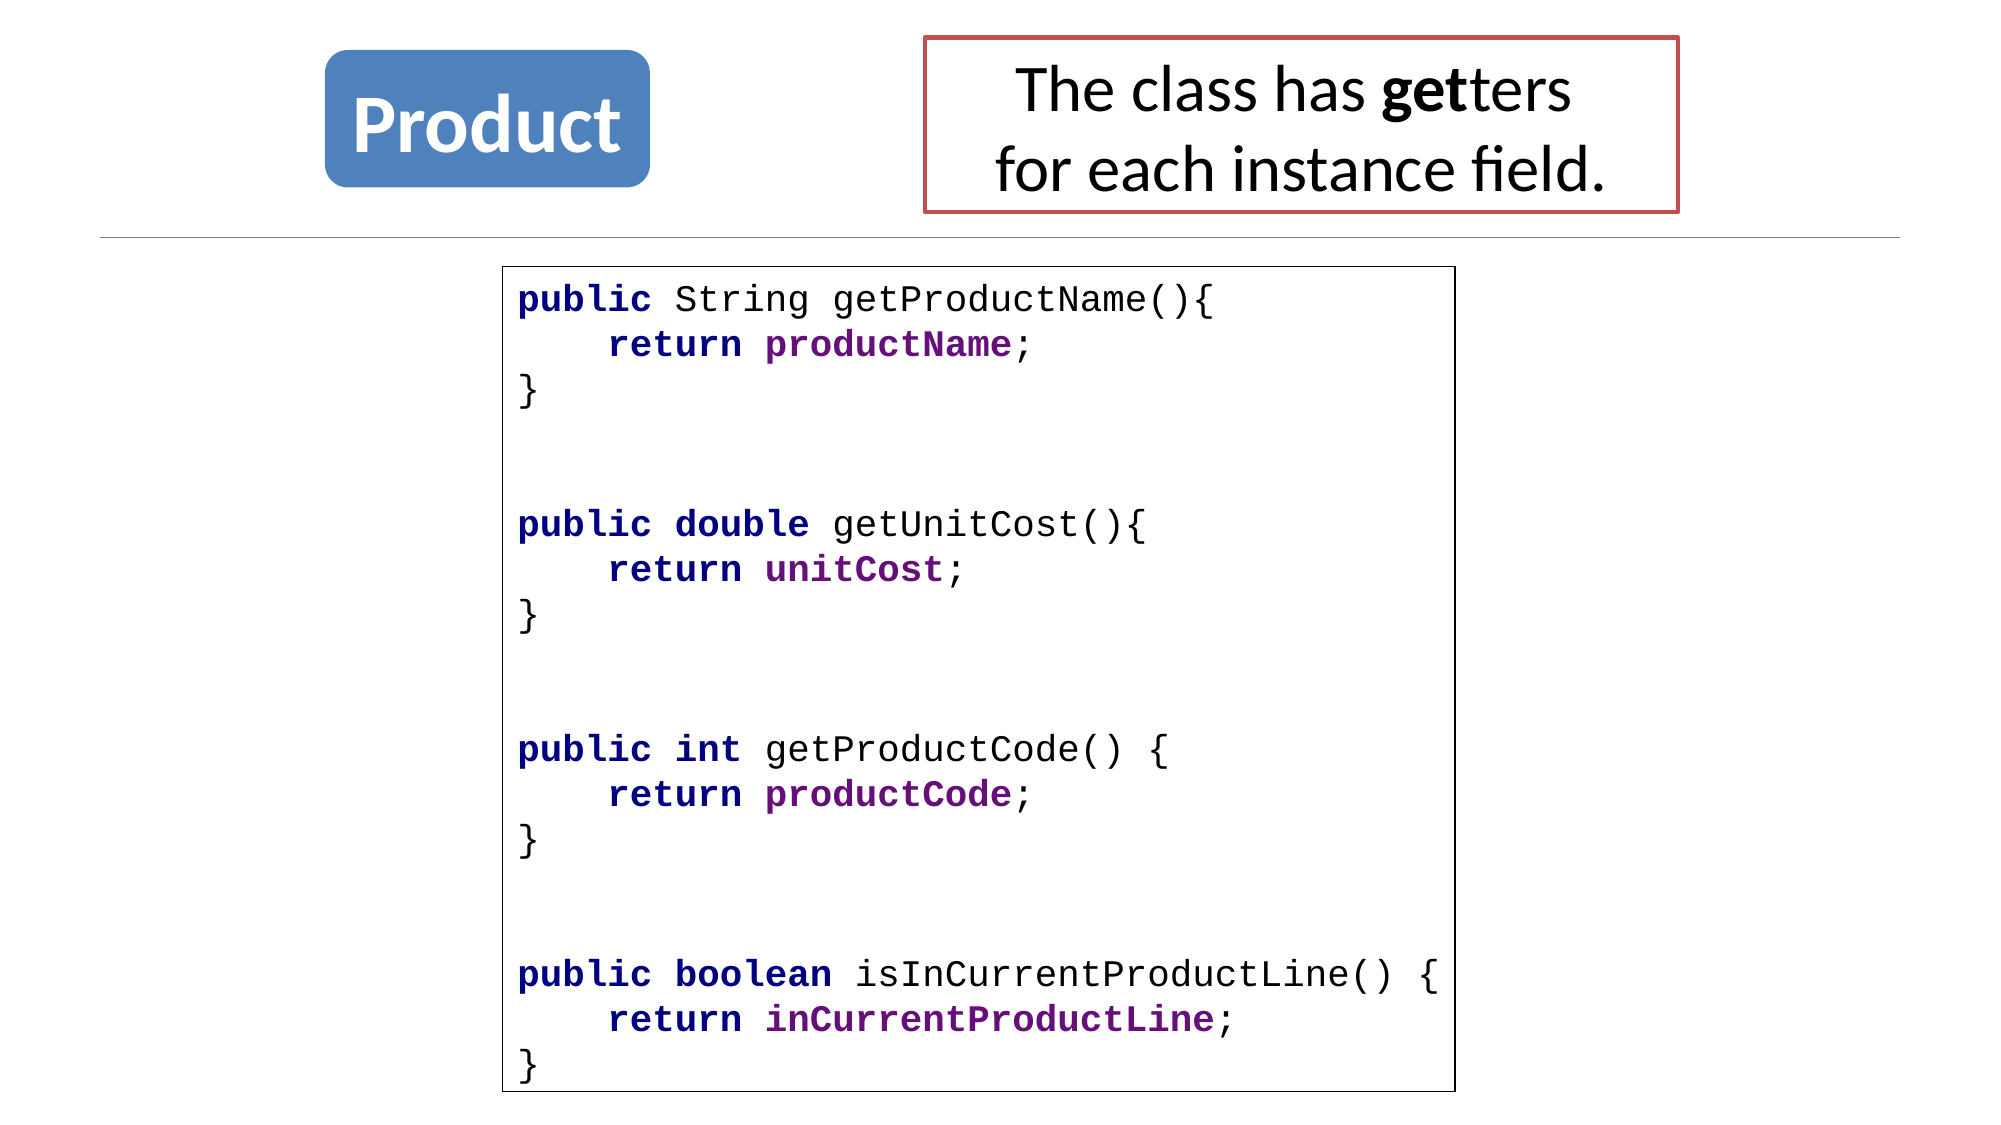

The class has getters
for each instance field.
Product
public String getProductName(){
    return productName;
}
public double getUnitCost(){
    return unitCost;
}
public int getProductCode() {
    return productCode;
}
public boolean isInCurrentProductLine() {
    return inCurrentProductLine;
}